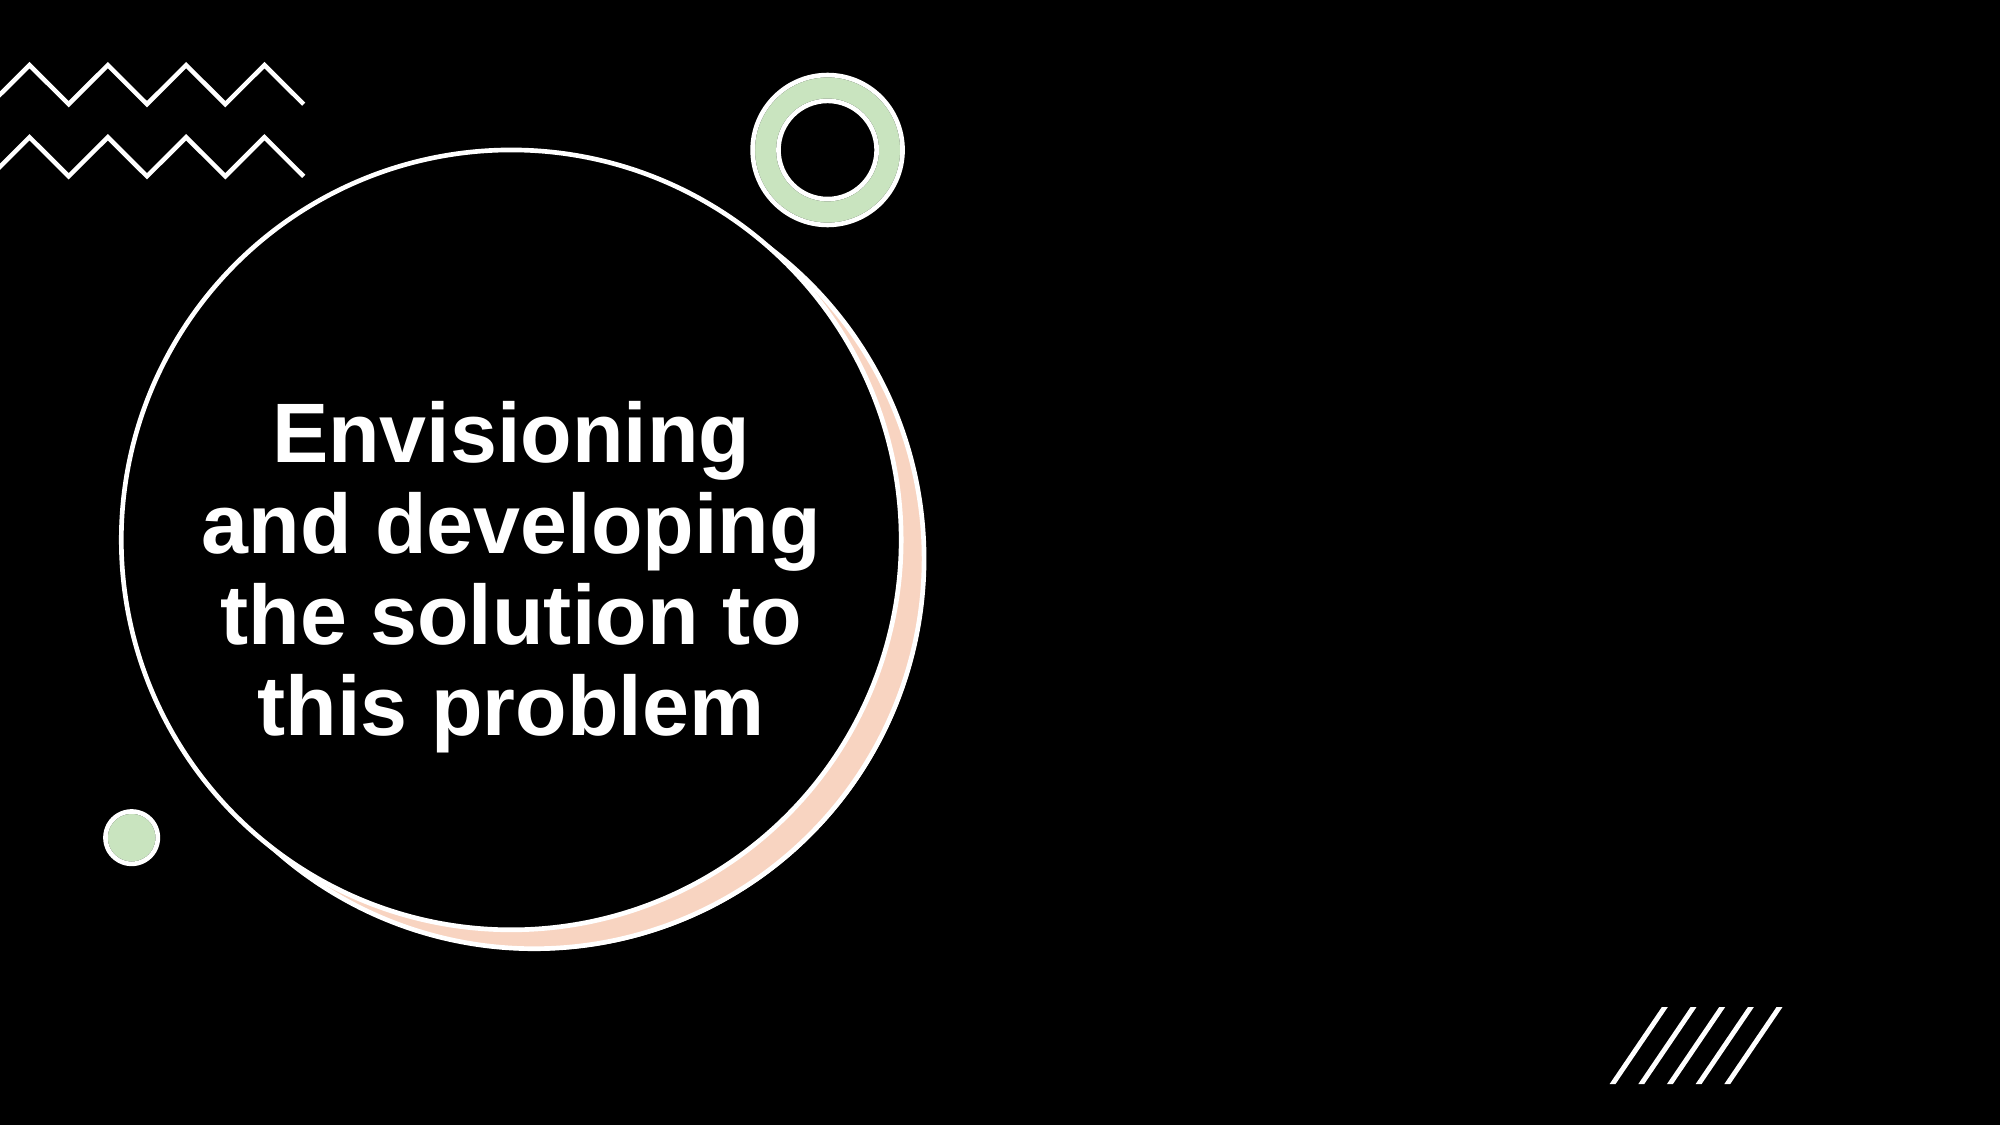

# Envisioning and developing the solution to this problem